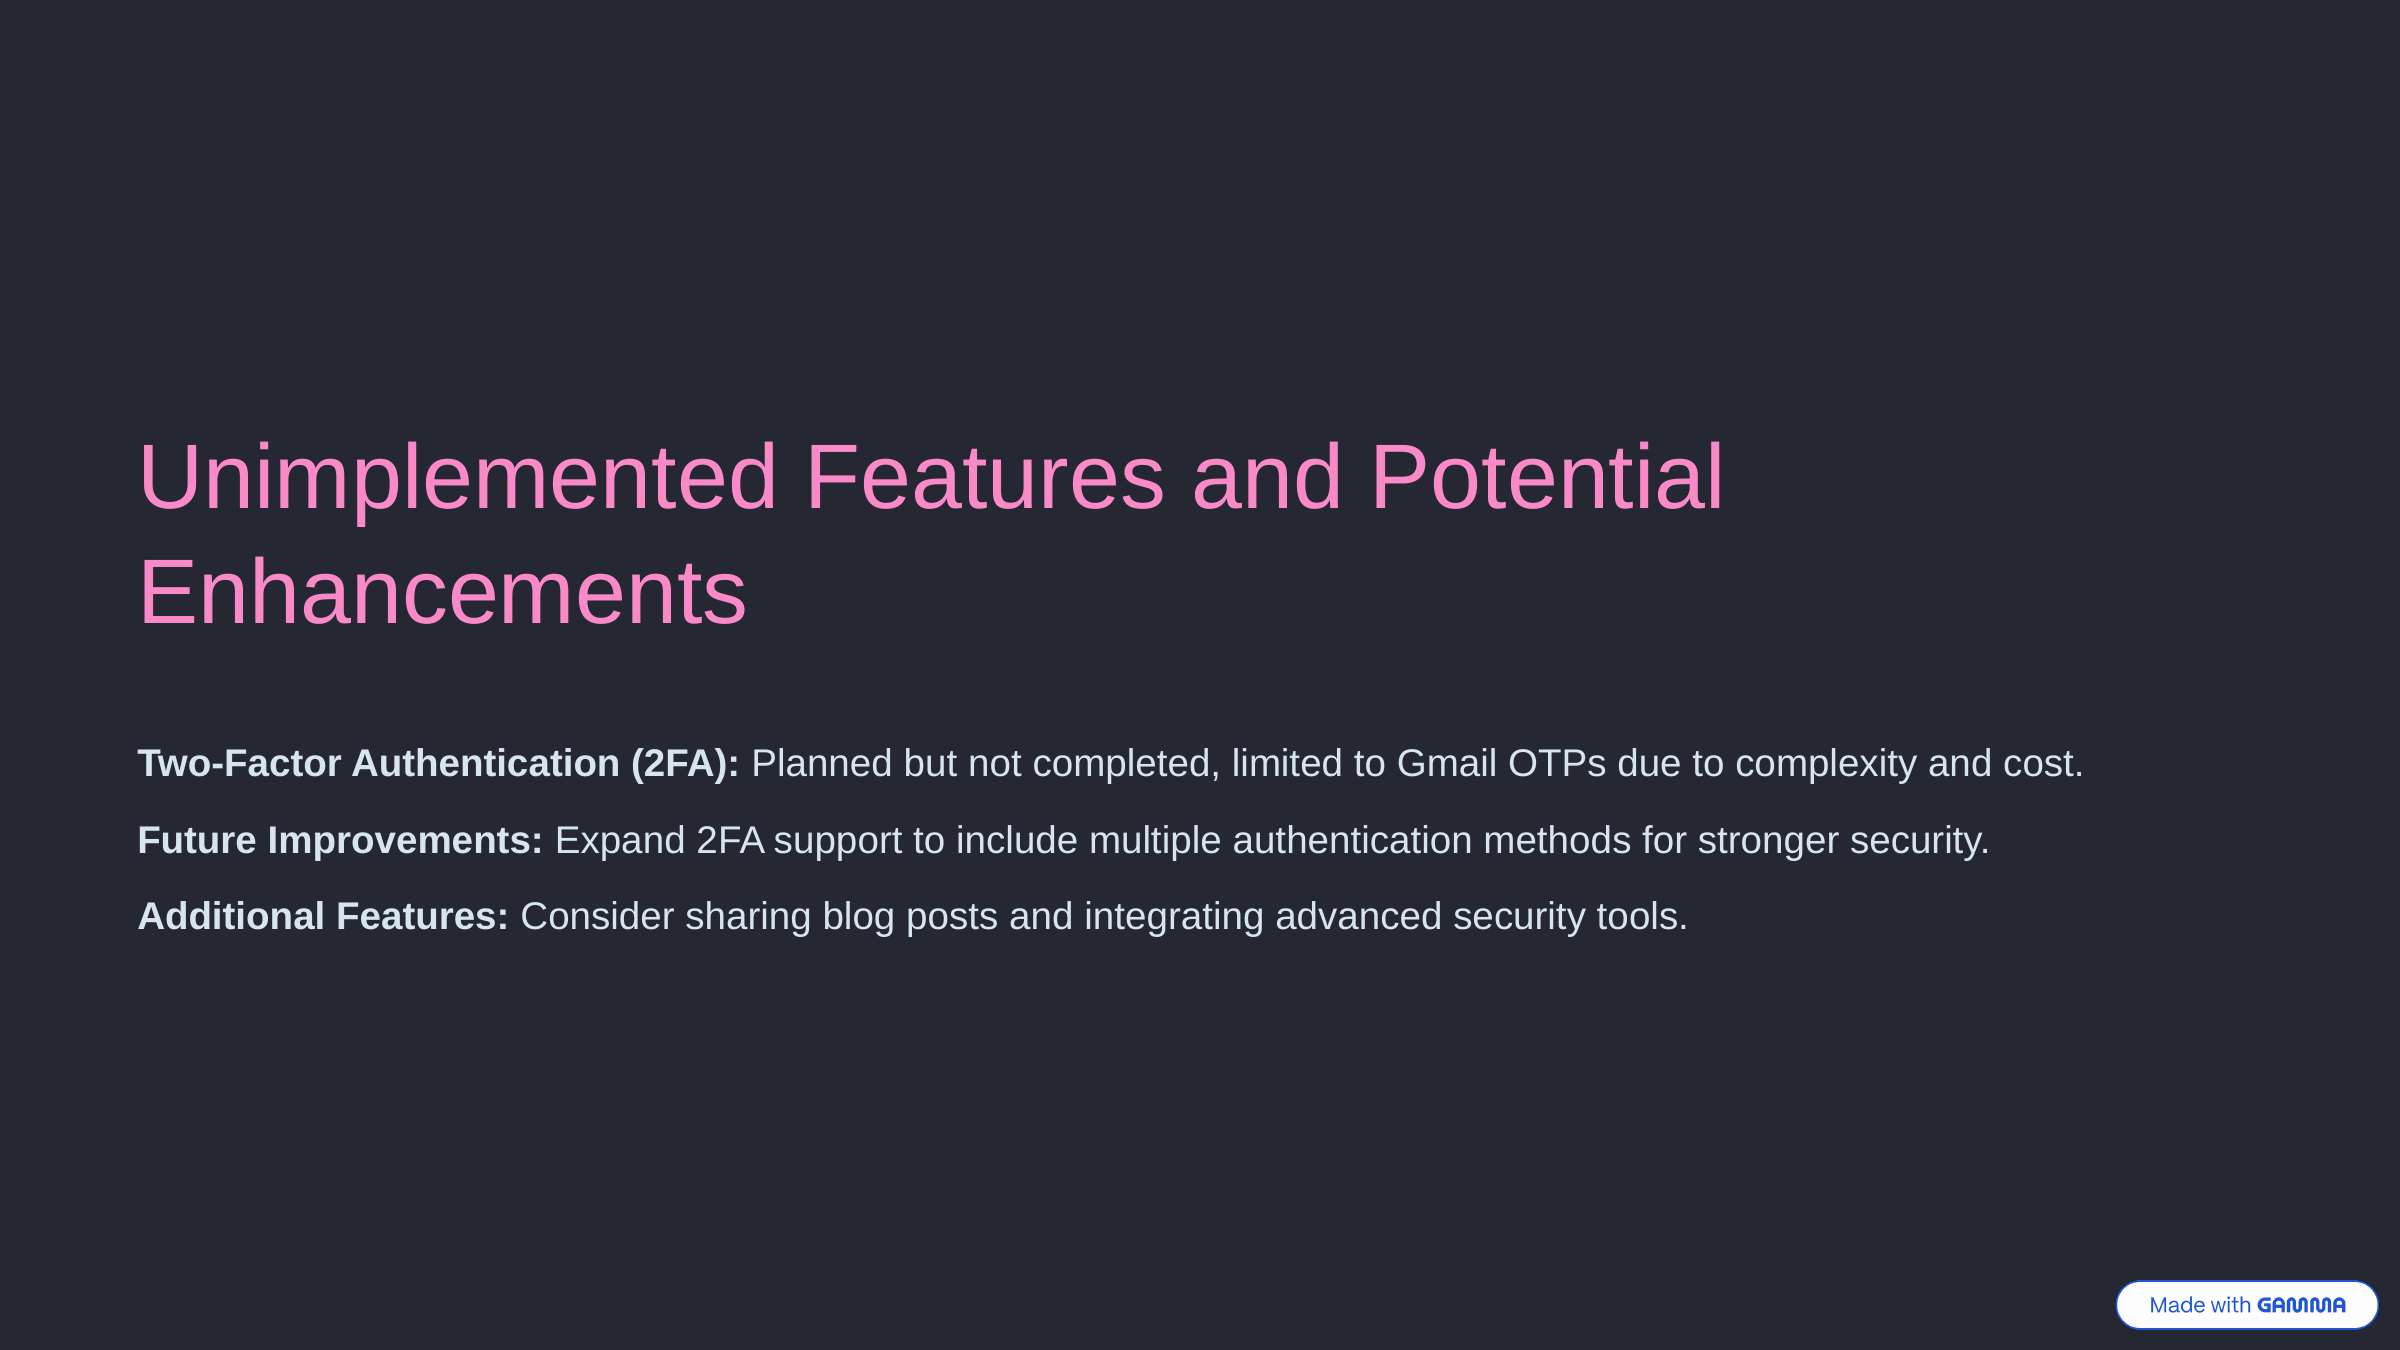

Unimplemented Features and Potential Enhancements
Two-Factor Authentication (2FA): Planned but not completed, limited to Gmail OTPs due to complexity and cost.
Future Improvements: Expand 2FA support to include multiple authentication methods for stronger security.
Additional Features: Consider sharing blog posts and integrating advanced security tools.